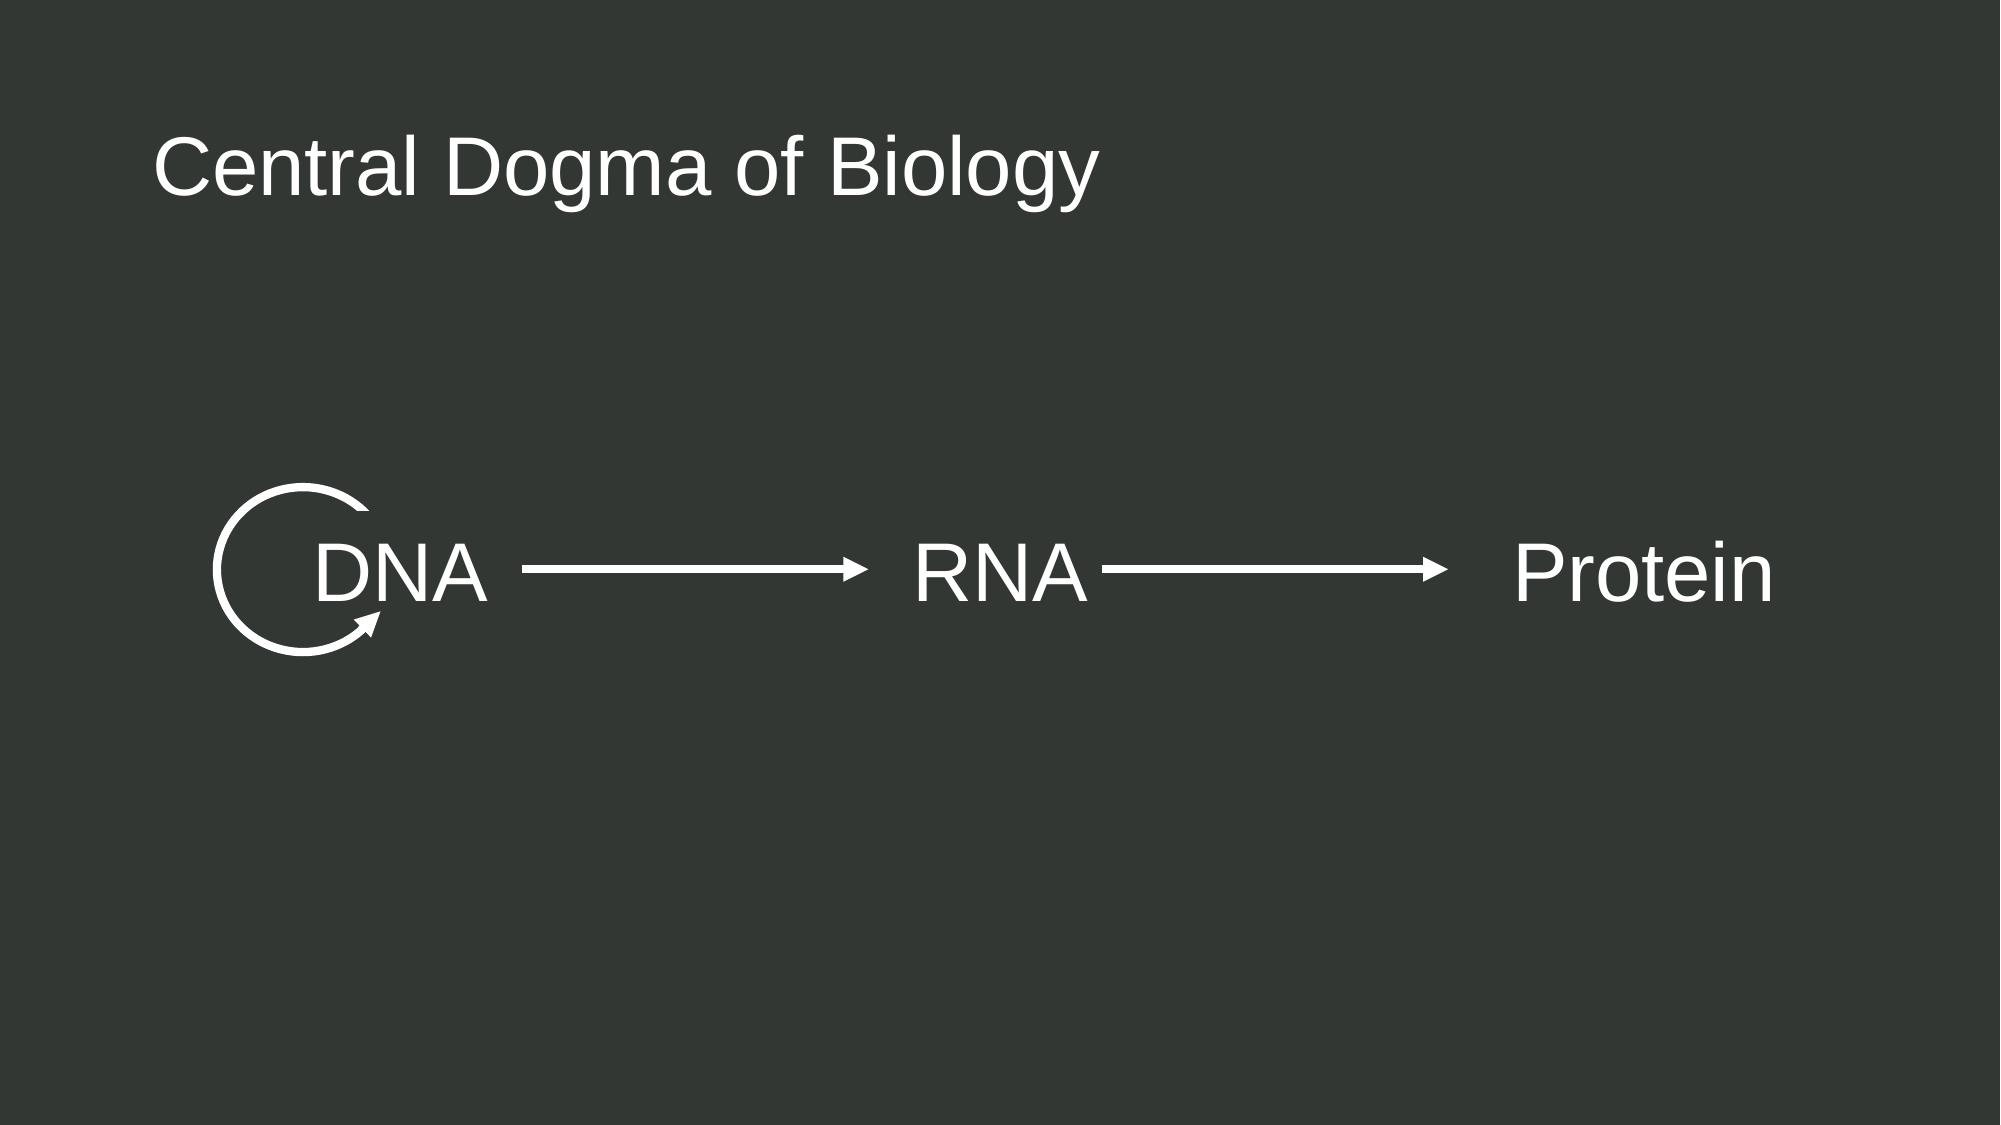

Central Dogma of Biology

DNA			RNA			Protein